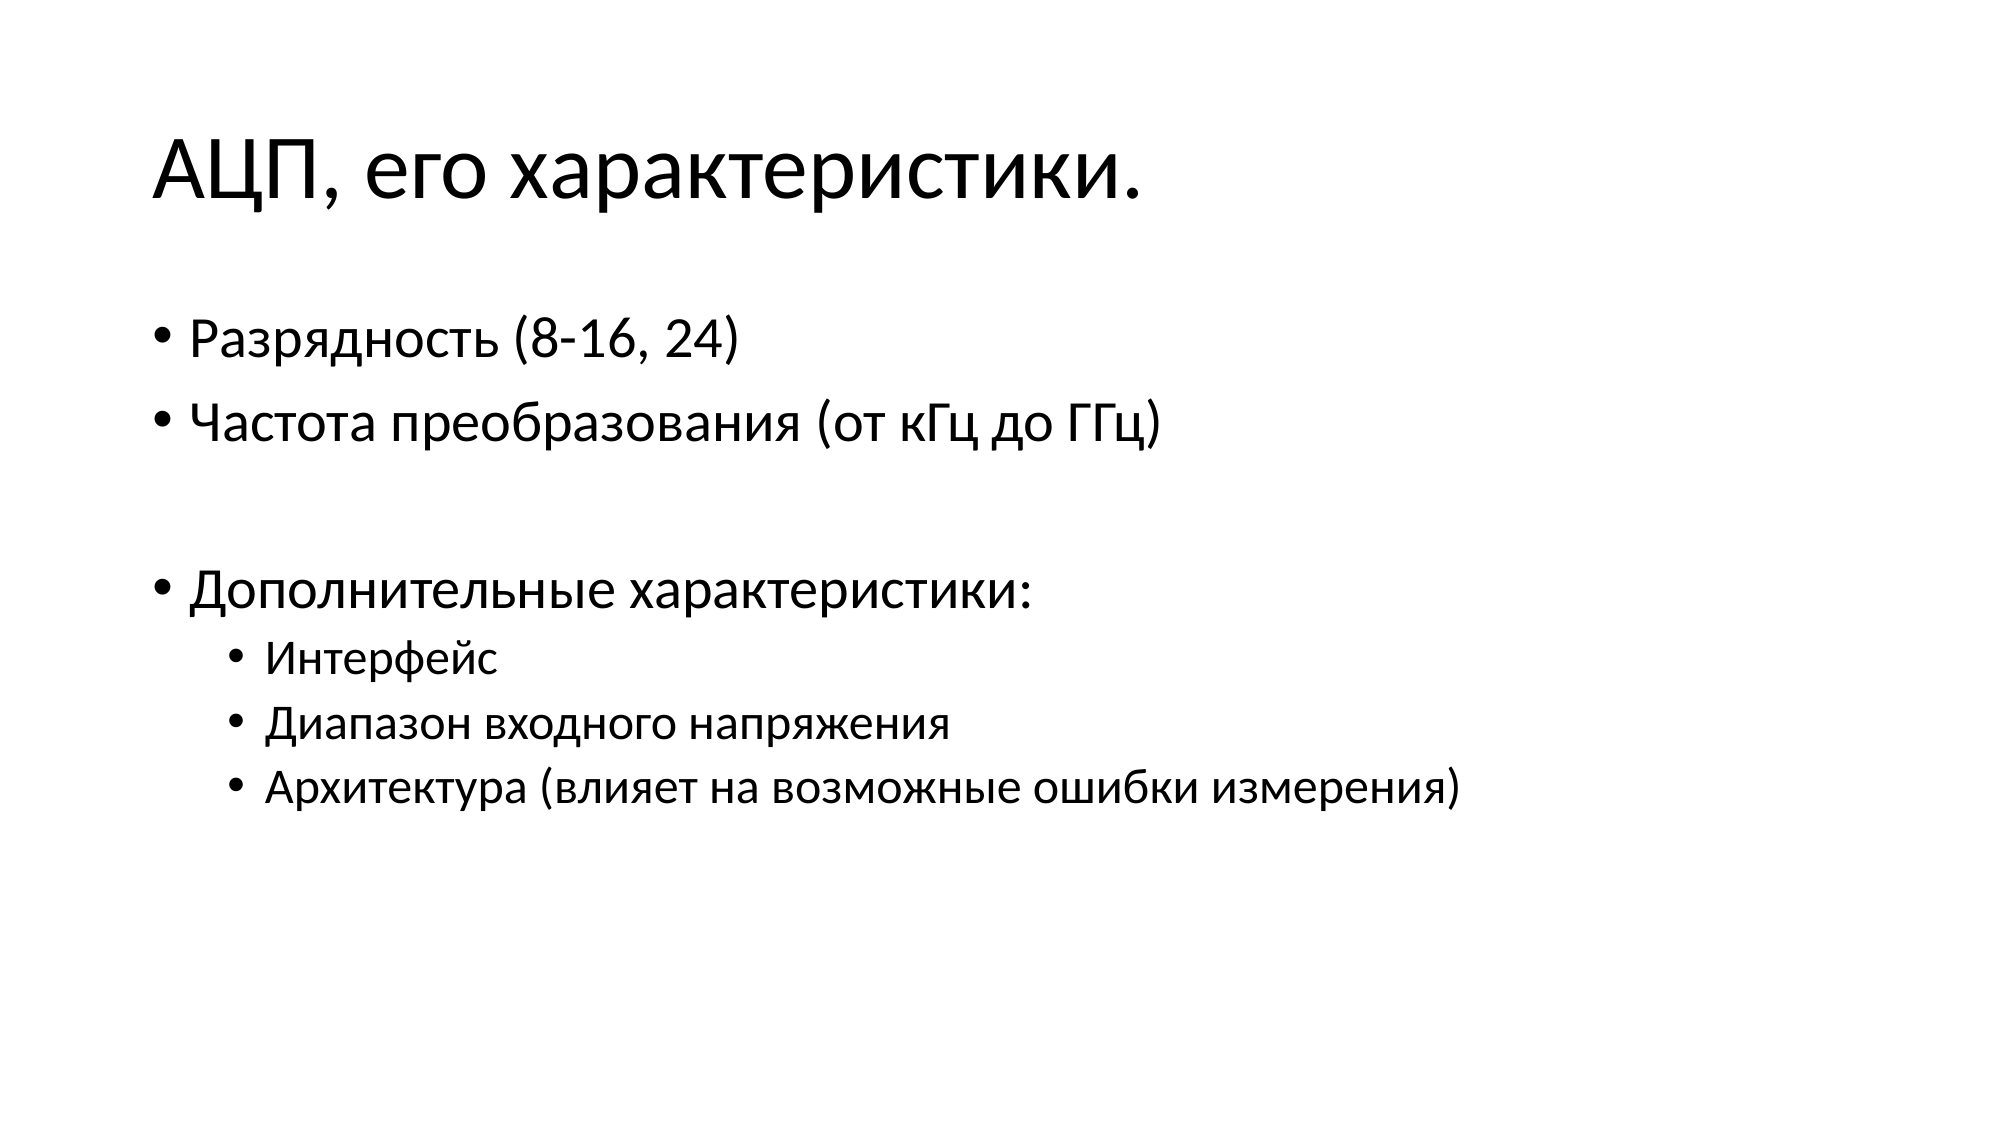

# АЦП, его характеристики.
Разрядность (8-16, 24)
Частота преобразования (от кГц до ГГц)

Дополнительные характеристики:
Интерфейс
Диапазон входного напряжения
Архитектура (влияет на возможные ошибки измерения)